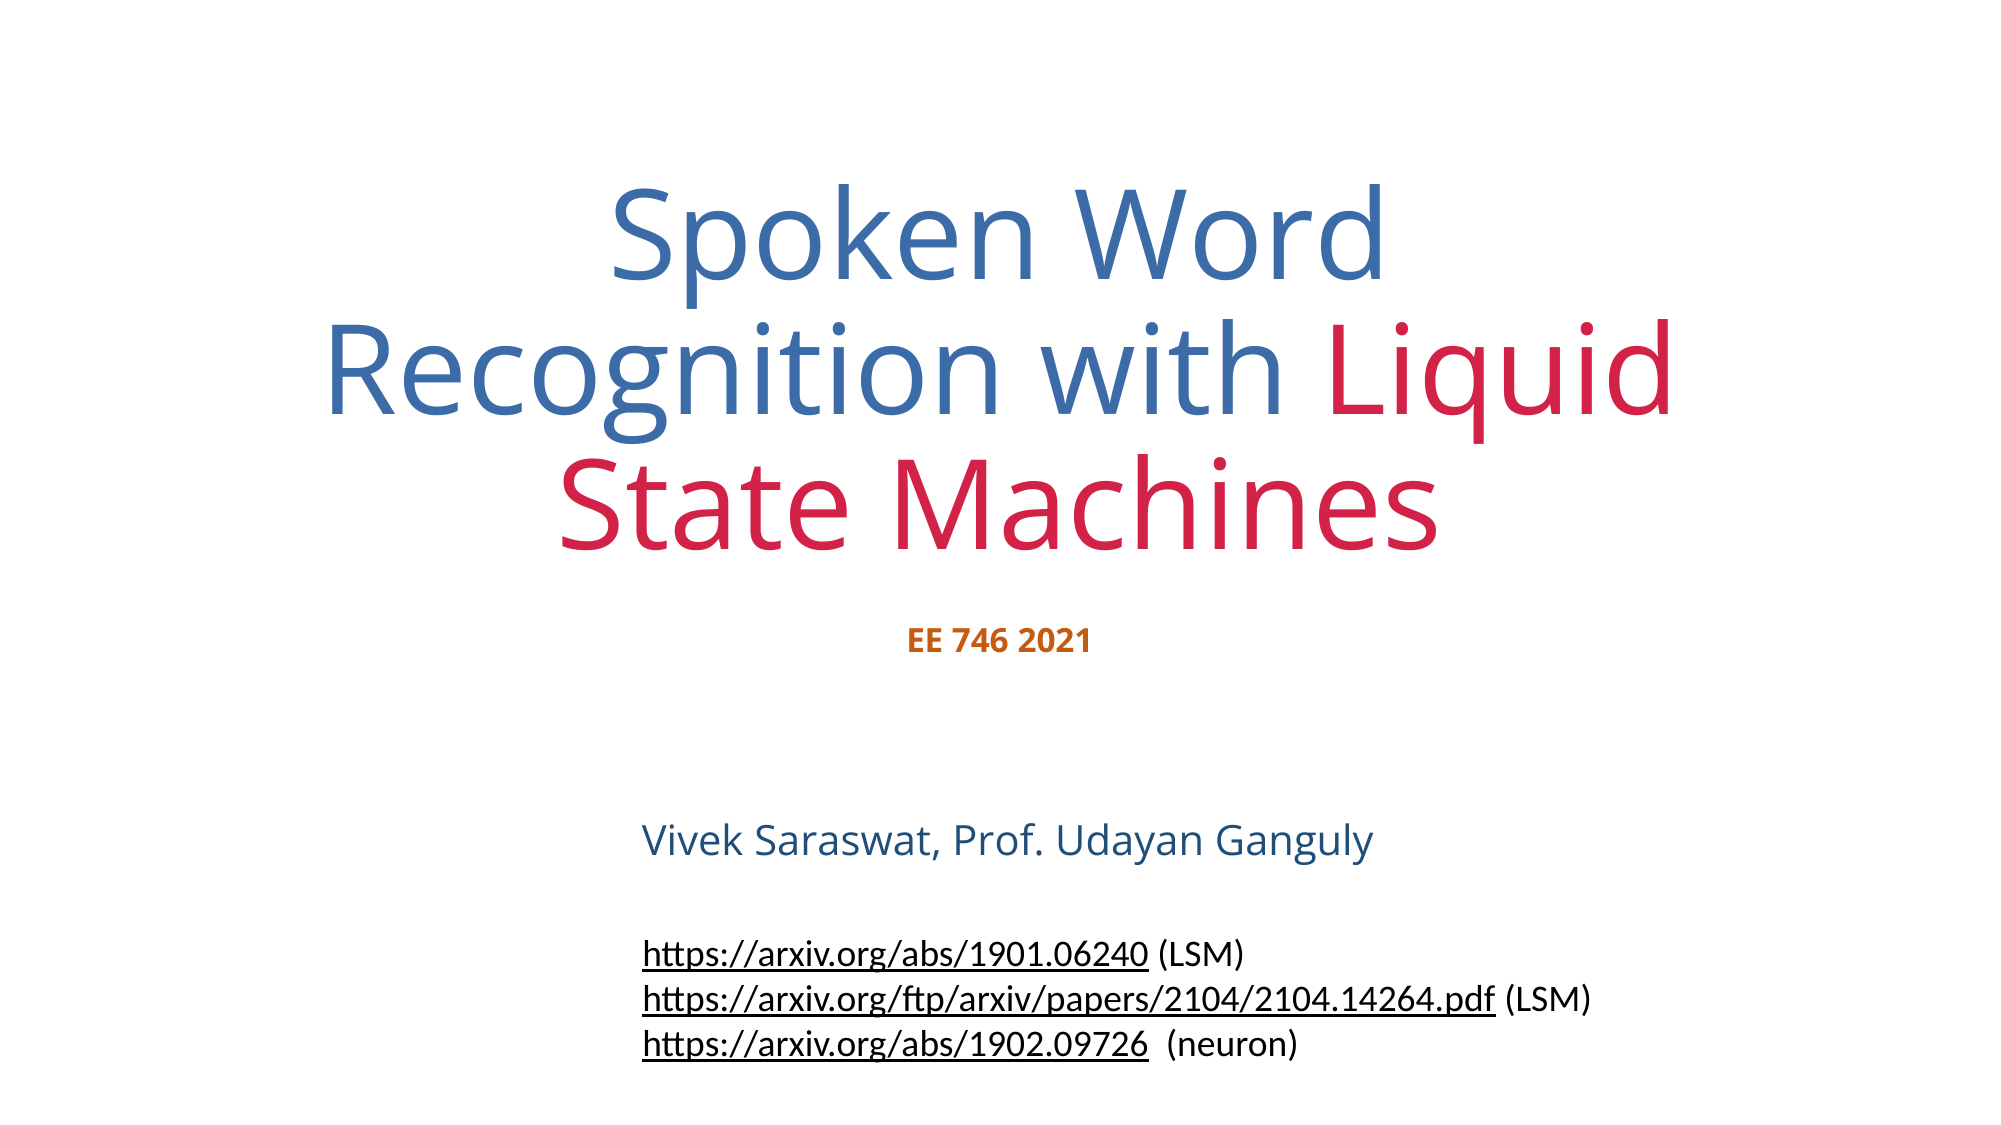

# Spoken Word Recognition with Liquid State Machines
EE 746 2021

Vivek Saraswat, Prof. Udayan Ganguly
https://arxiv.org/abs/1901.06240 (LSM)
https://arxiv.org/ftp/arxiv/papers/2104/2104.14264.pdf (LSM)
https://arxiv.org/abs/1902.09726  (neuron)